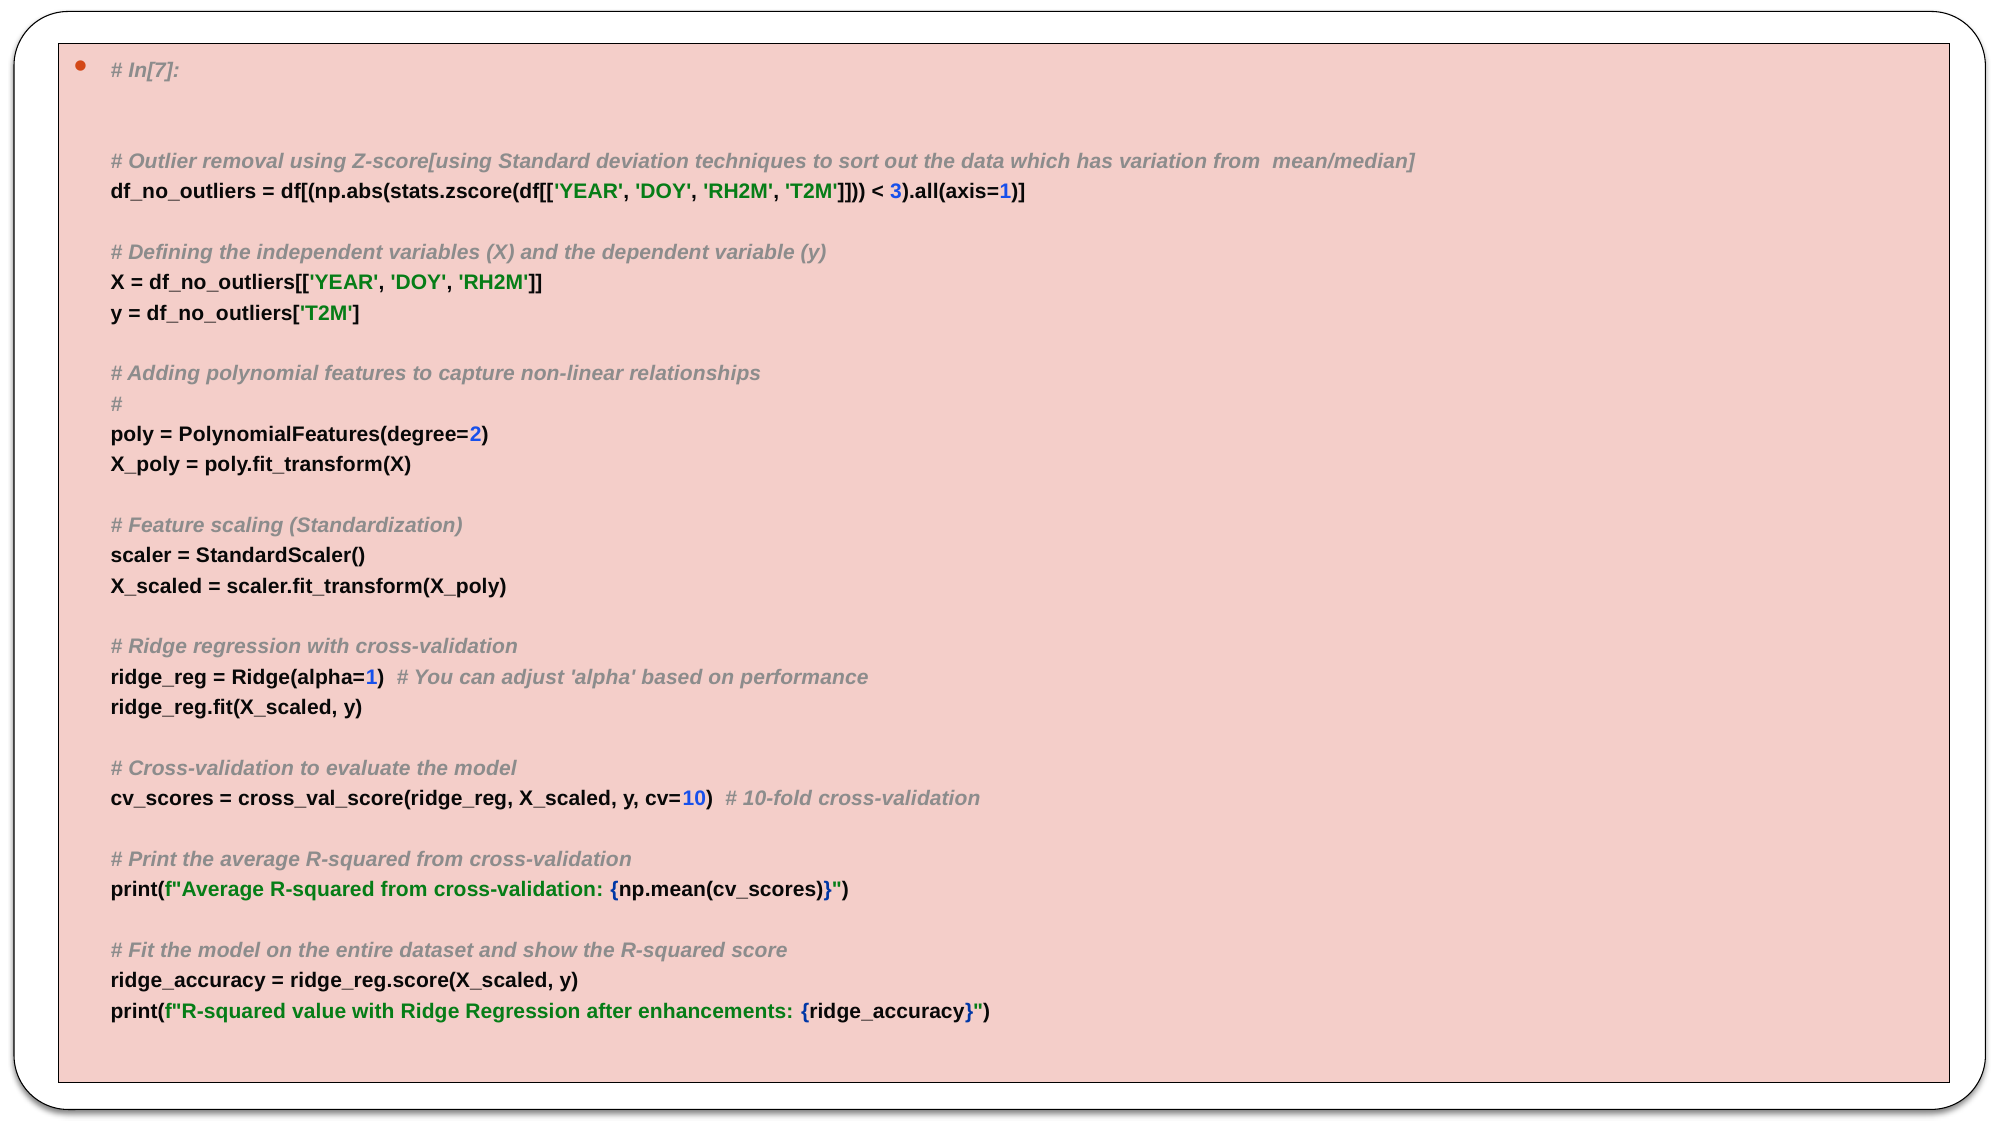

# In[7]: # Outlier removal using Z-score[using Standard deviation techniques to sort out the data which has variation from  mean/median] df_no_outliers = df[(np.abs(stats.zscore(df[['YEAR', 'DOY', 'RH2M', 'T2M']])) < 3).all(axis=1)] # Defining the independent variables (X) and the dependent variable (y) X = df_no_outliers[['YEAR', 'DOY', 'RH2M']] y = df_no_outliers['T2M'] # Adding polynomial features to capture non-linear relationships # poly = PolynomialFeatures(degree=2) X_poly = poly.fit_transform(X) # Feature scaling (Standardization) scaler = StandardScaler() X_scaled = scaler.fit_transform(X_poly) # Ridge regression with cross-validation ridge_reg = Ridge(alpha=1)  # You can adjust 'alpha' based on performance ridge_reg.fit(X_scaled, y) # Cross-validation to evaluate the model cv_scores = cross_val_score(ridge_reg, X_scaled, y, cv=10)  # 10-fold cross-validation # Print the average R-squared from cross-validation print(f"Average R-squared from cross-validation: {np.mean(cv_scores)}") # Fit the model on the entire dataset and show the R-squared score ridge_accuracy = ridge_reg.score(X_scaled, y) print(f"R-squared value with Ridge Regression after enhancements: {ridge_accuracy}")